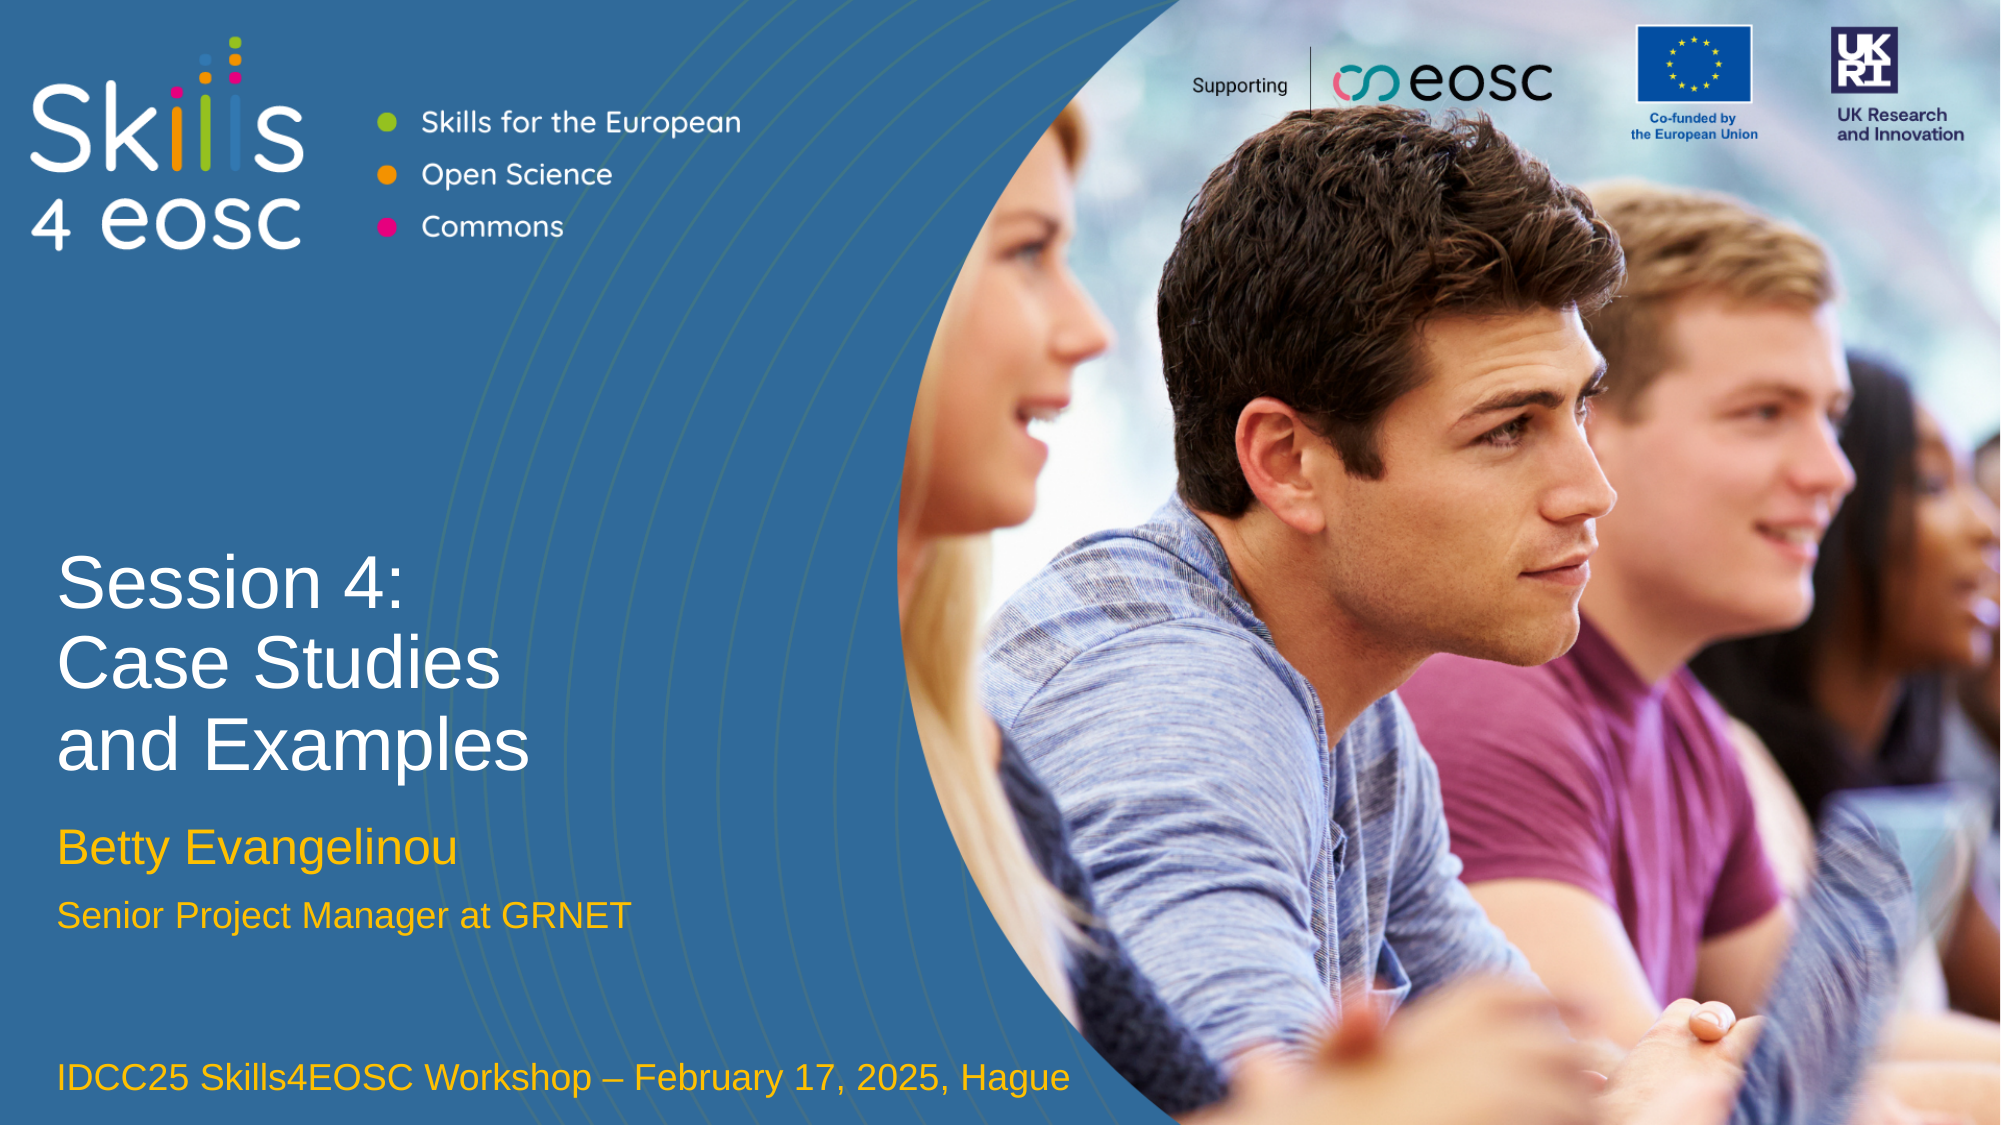

# Session 4: Case Studies and Examples
Betty Evangelinou
Senior Project Manager at GRNET
IDCC25 Skills4EOSC Workshop – February 17, 2025, Hague